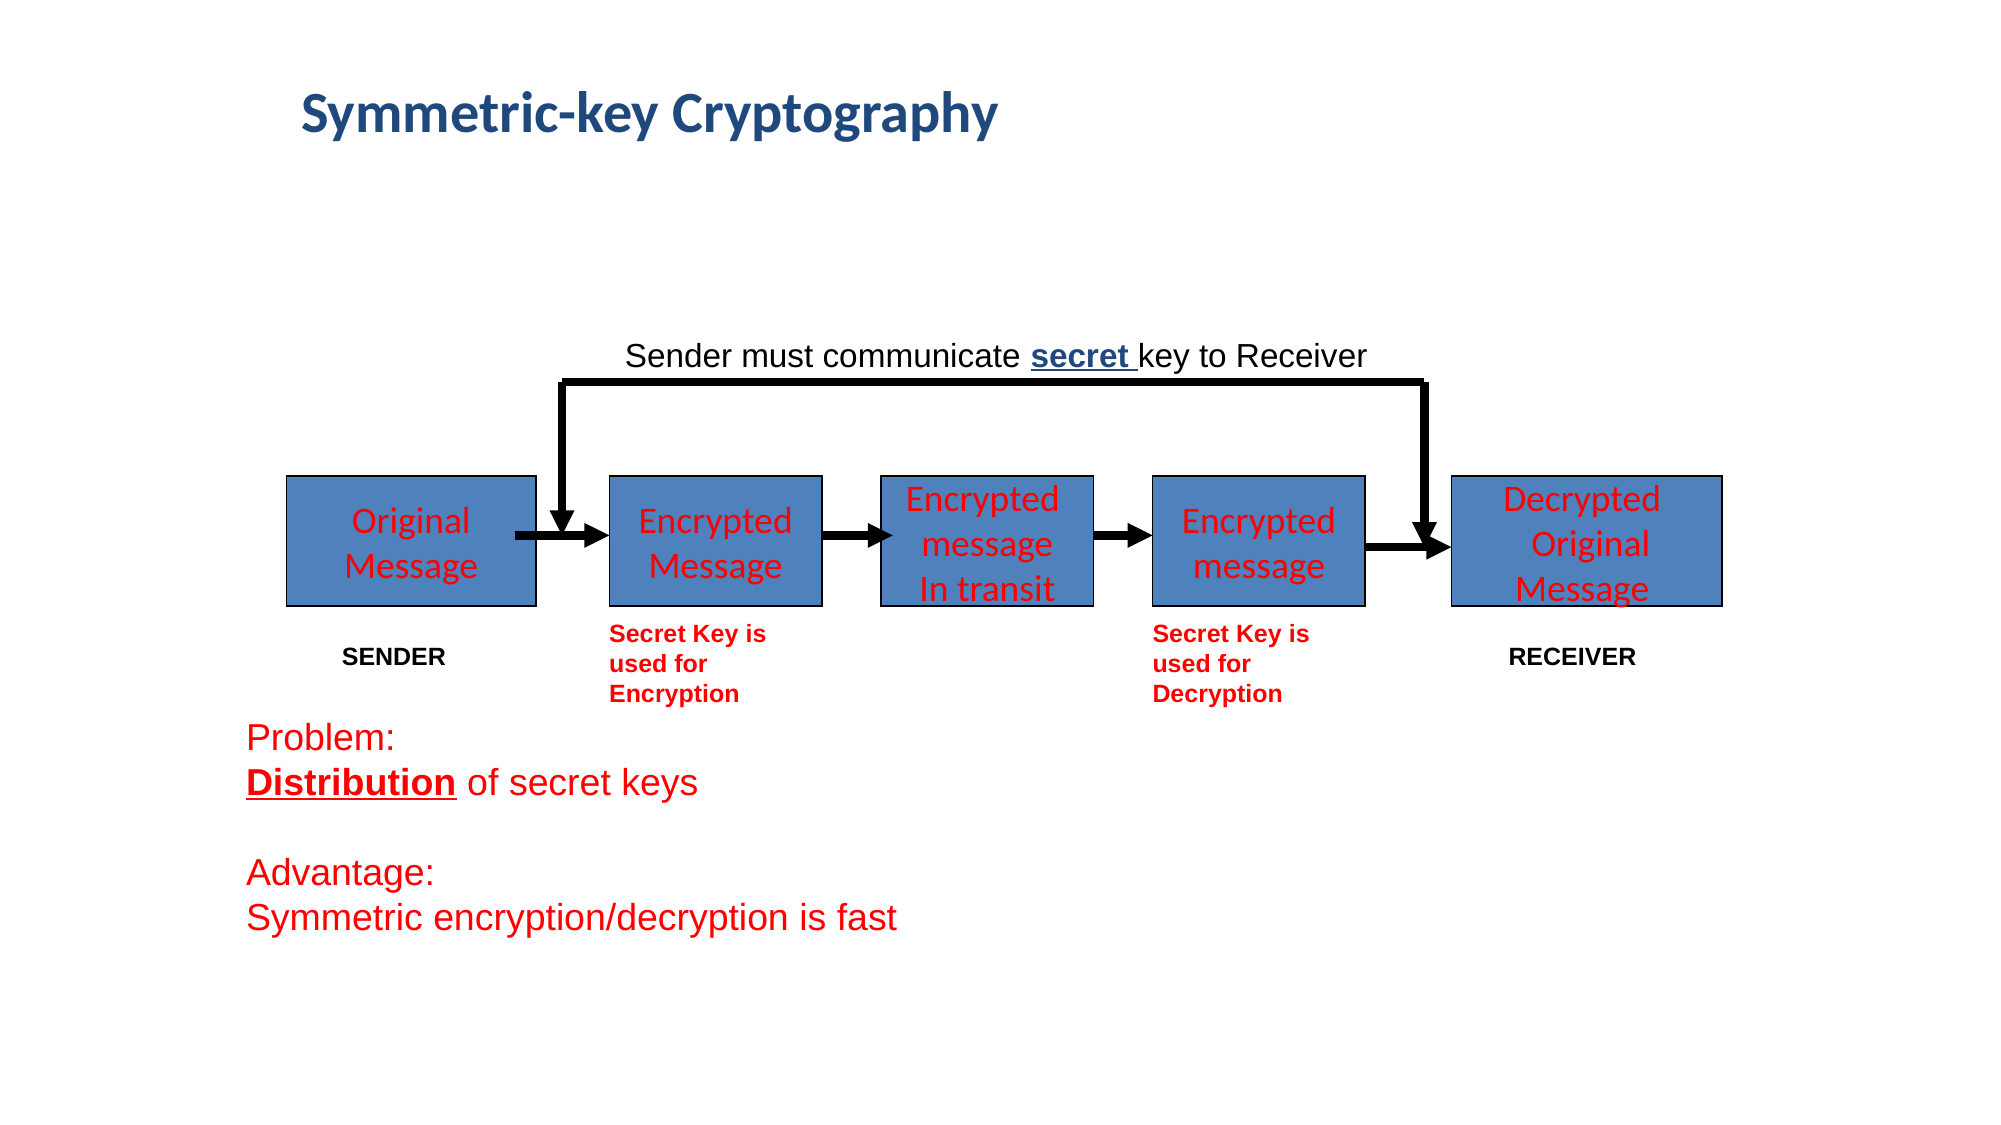

Symmetric-key Cryptography
Sender must communicate secret key to Receiver
Original Message
Encrypted
Message
Encrypted
message
In transit
Encrypted
message
Decrypted
 Original Message
Secret Key is used for Encryption
Secret Key is used for Decryption
RECEIVER
SENDER
Problem:
Distribution of secret keys

Advantage:
Symmetric encryption/decryption is fast